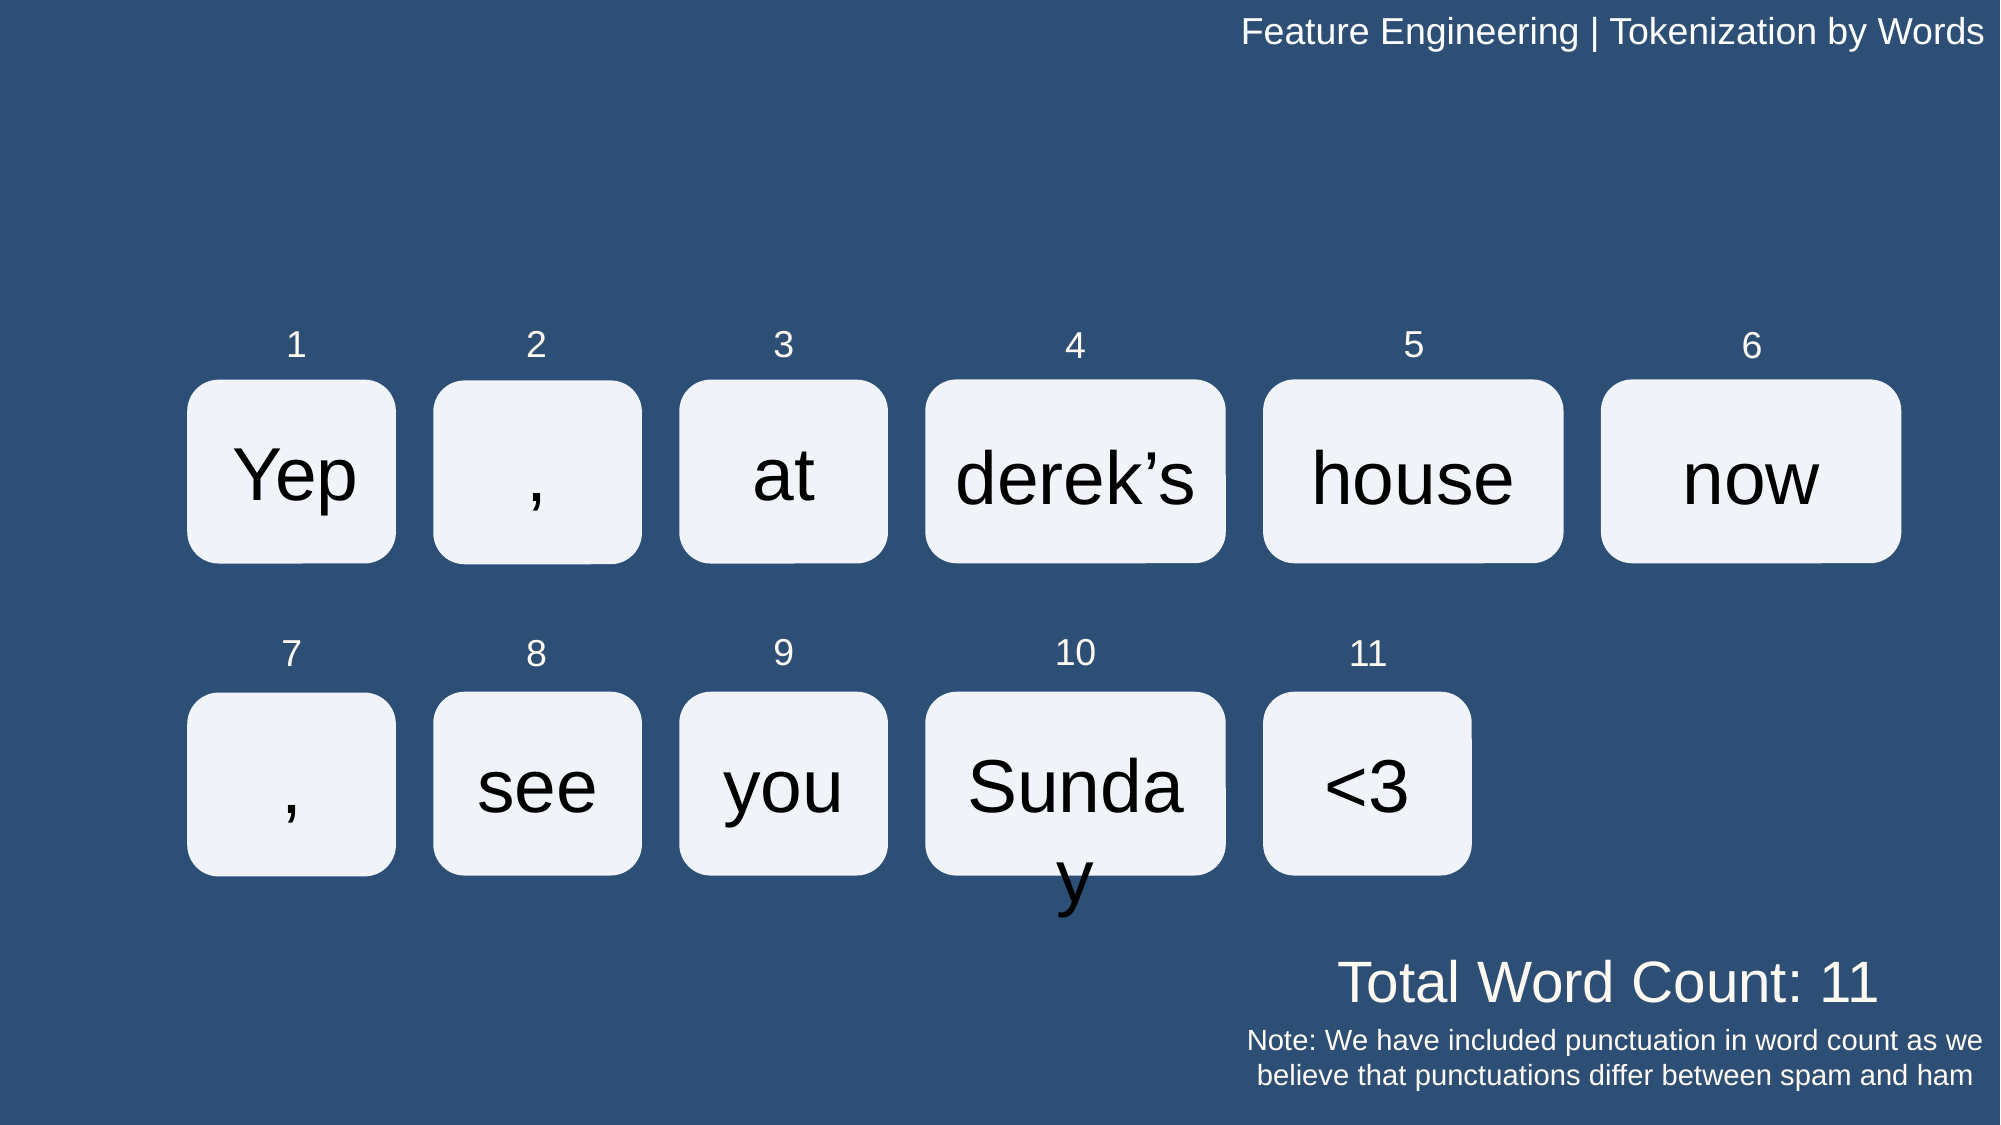

Feature Engineering | Tokenization by Words
5
1
2
3
4
6

derek’s

house

now

at

,
Yep
9
10
7
8
11

see

you

Sunday

<3

,
Total Word Count: 11
Note: We have included punctuation in word count as we believe that punctuations differ between spam and ham